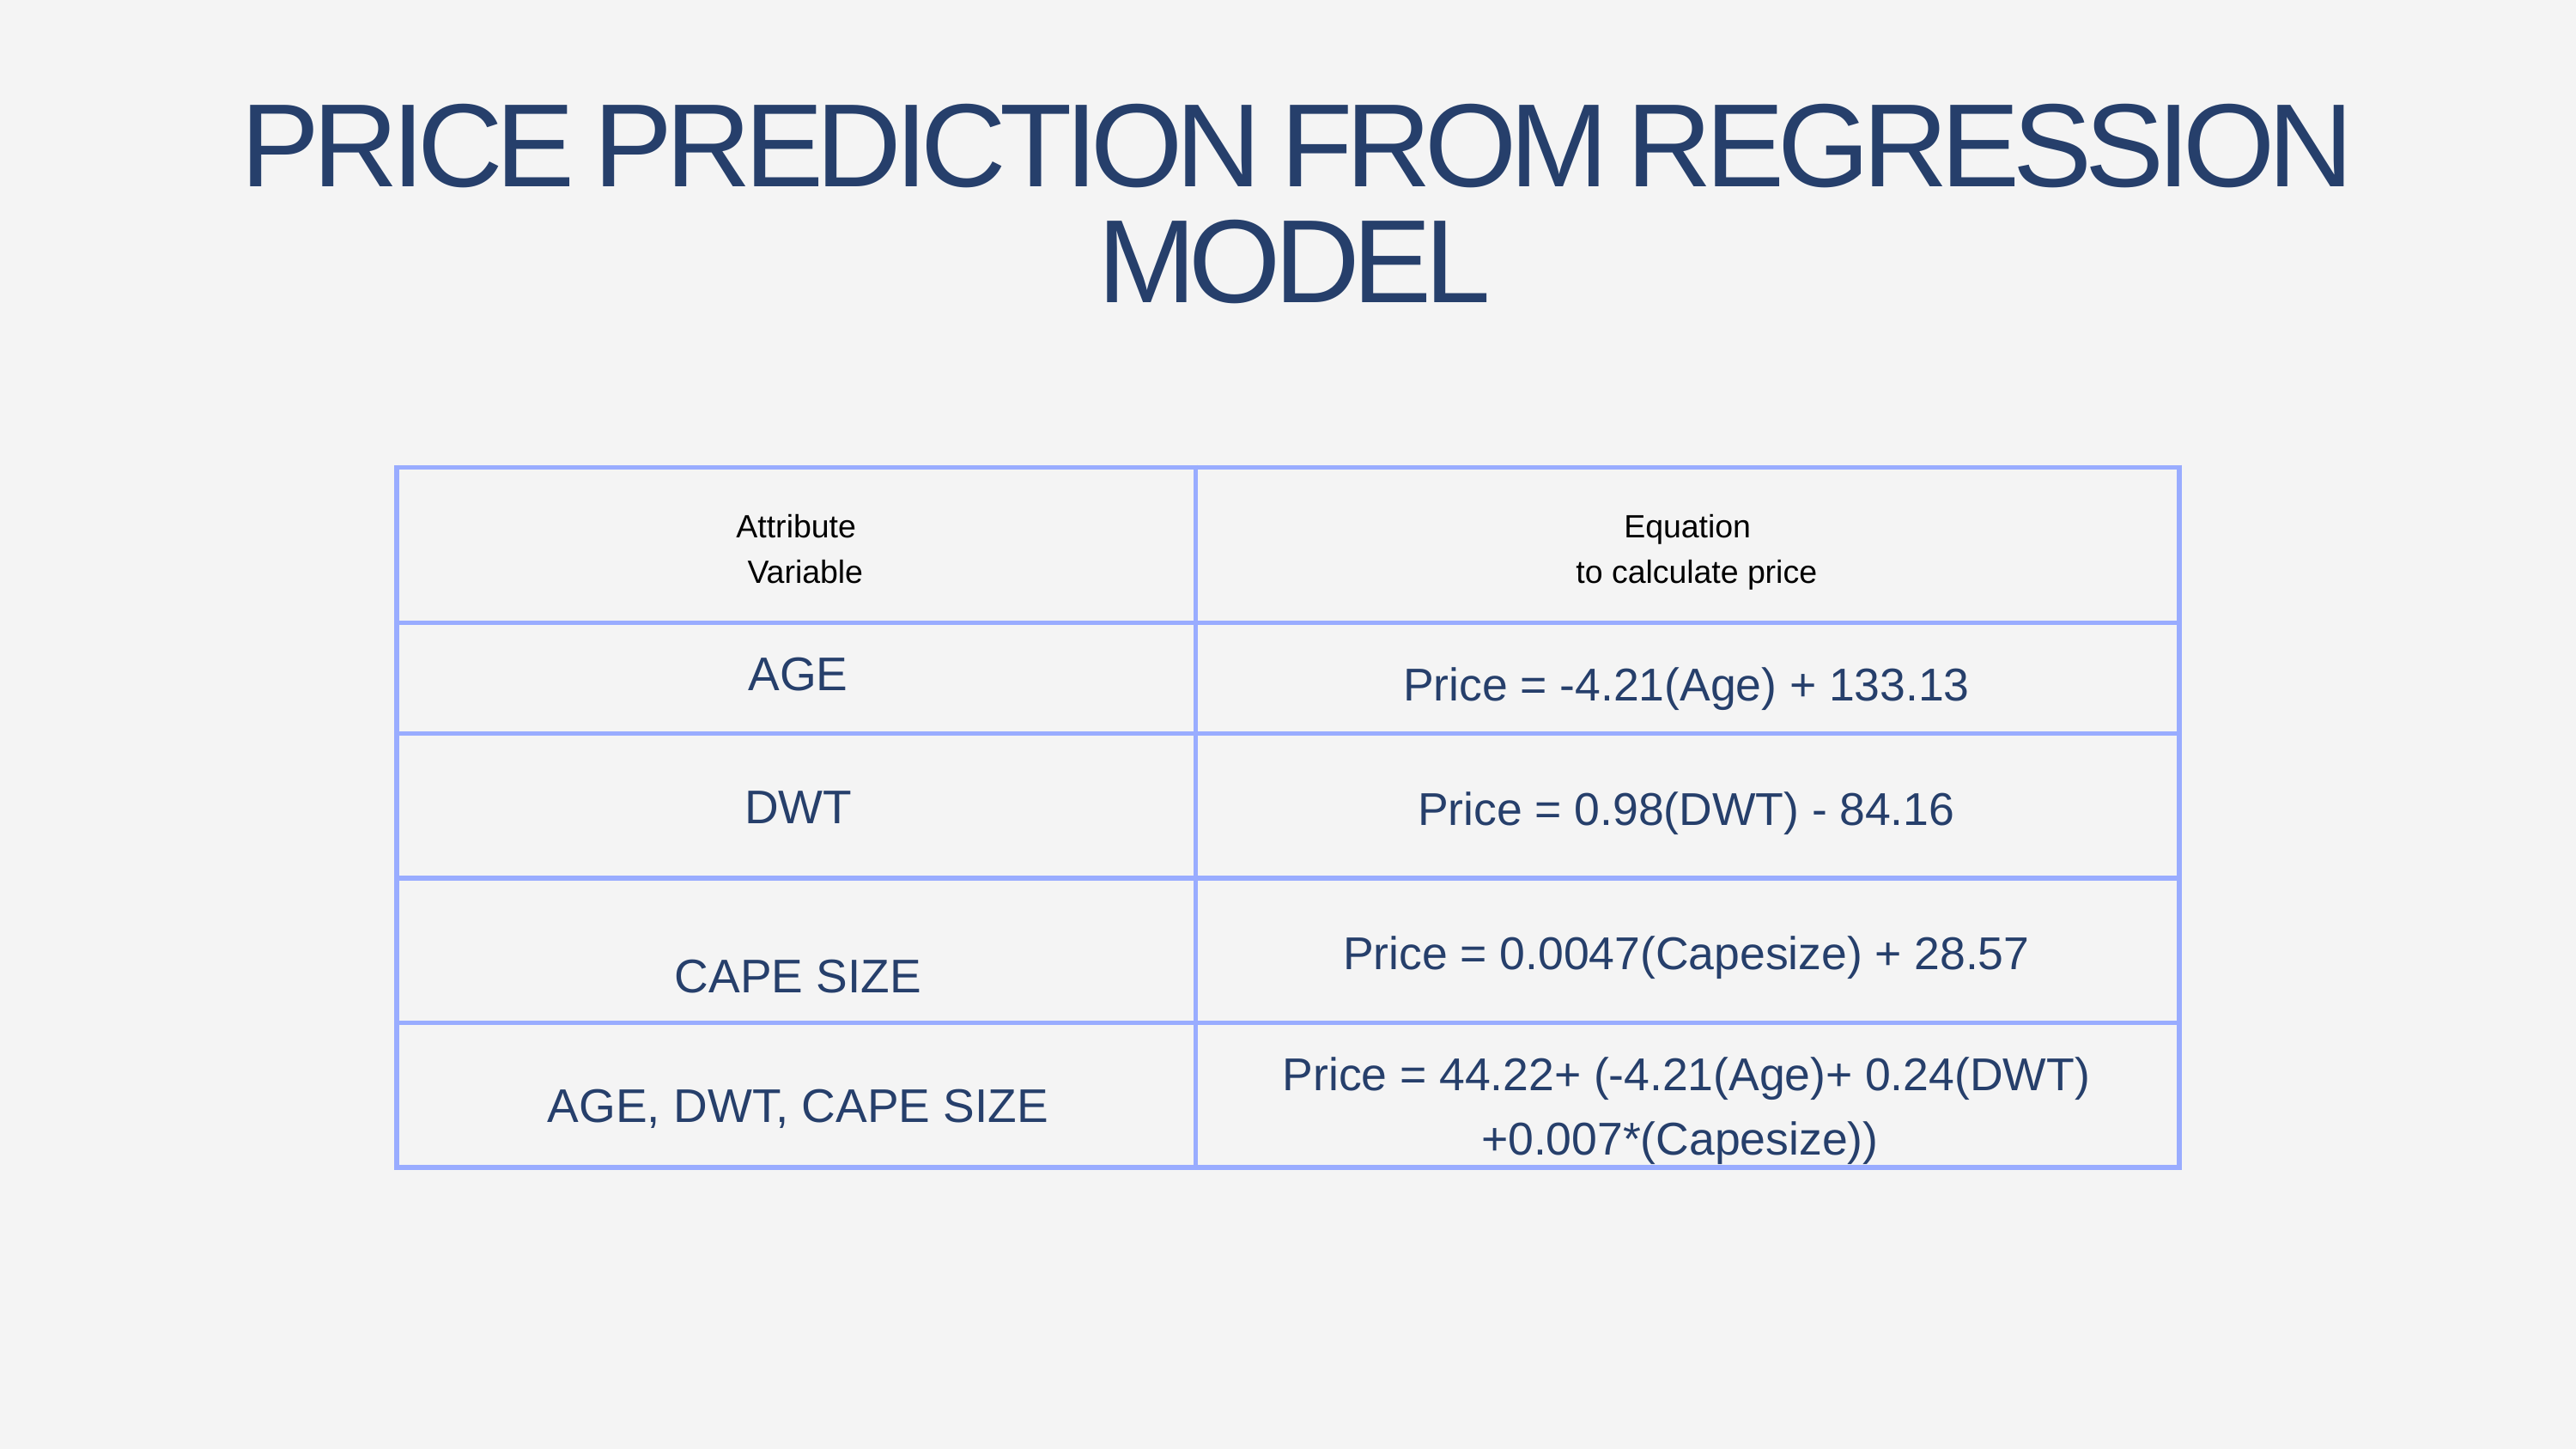

PRICE PREDICTION FROM REGRESSION MODEL
| Attribute Variable | Equation to calculate price |
| --- | --- |
|  |  |
|  |  |
|  |  |
|  |  |
AGE

Price = -4.21(Age) + 133.13

DWT

Price = 0.98(DWT) - 84.16

Price = 0.0047(Capesize) + 28.57

CAPE SIZE
Price = 44.22+ (-4.21(Age)+ 0.24(DWT)+0.007*(Capesize))

AGE, DWT, CAPE SIZE